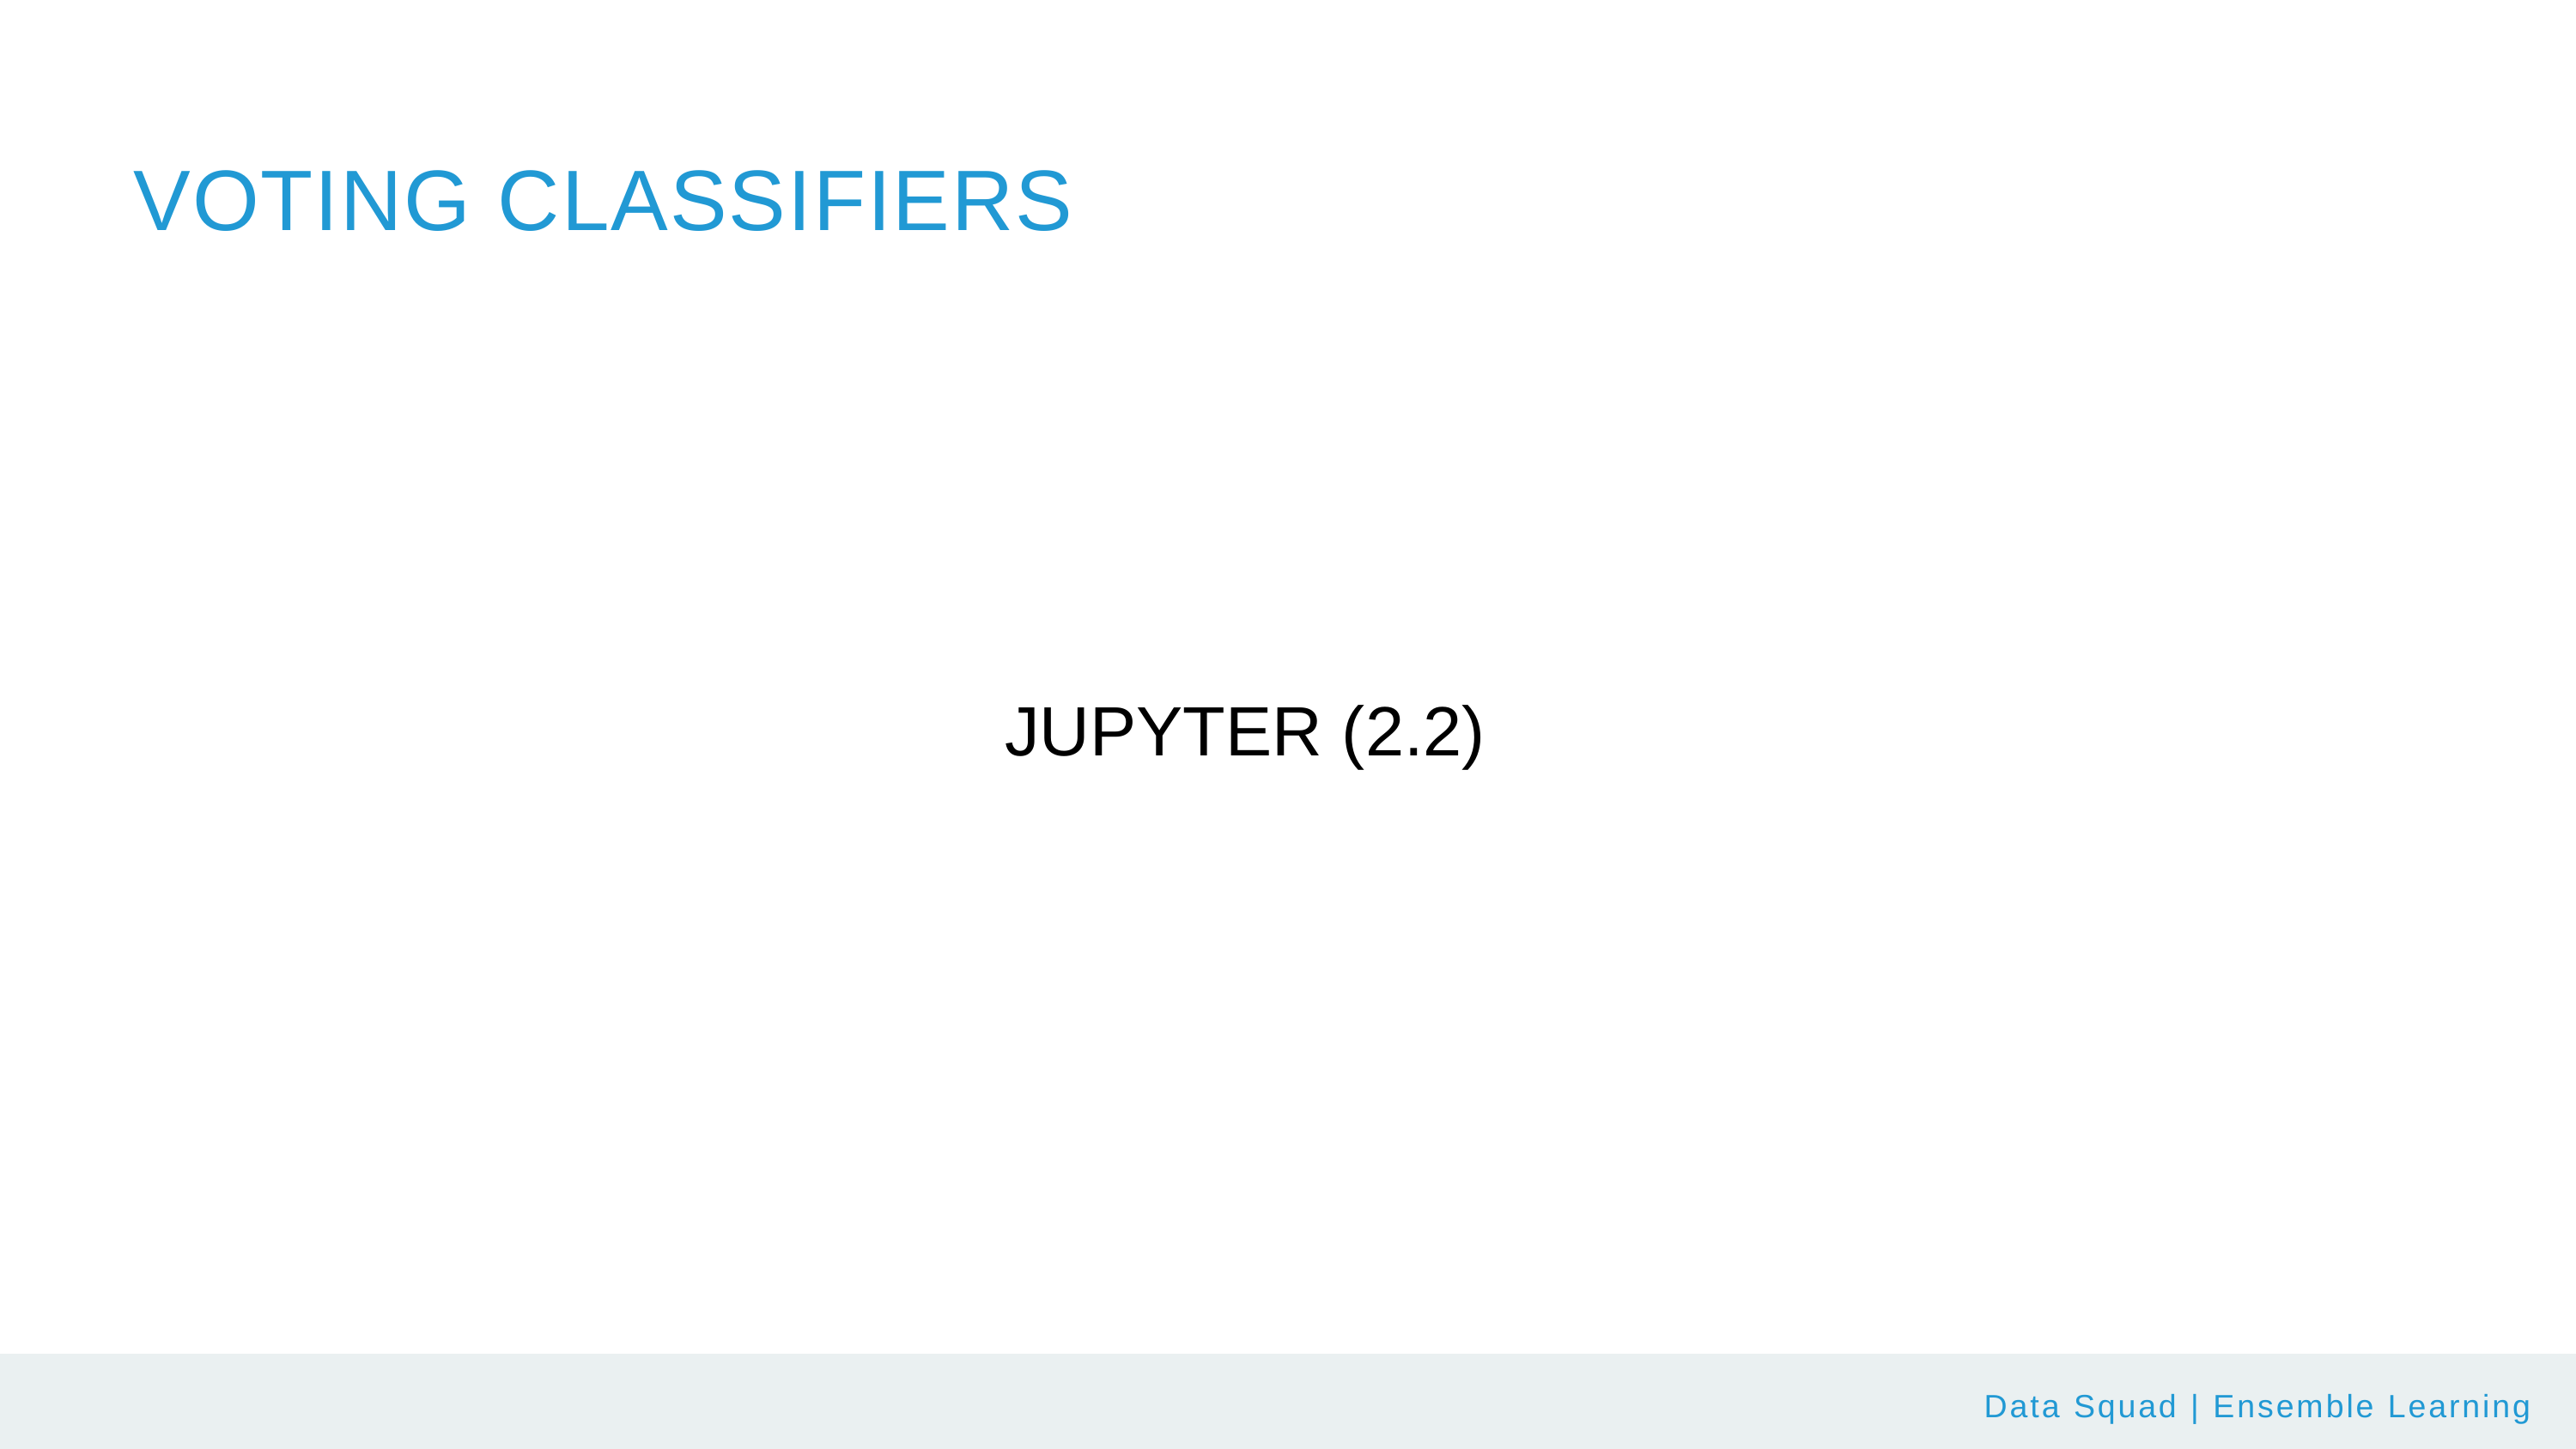

VOTING CLASSIFIERS
JUPYTER (2.2)

Data Squad | Ensemble Learning